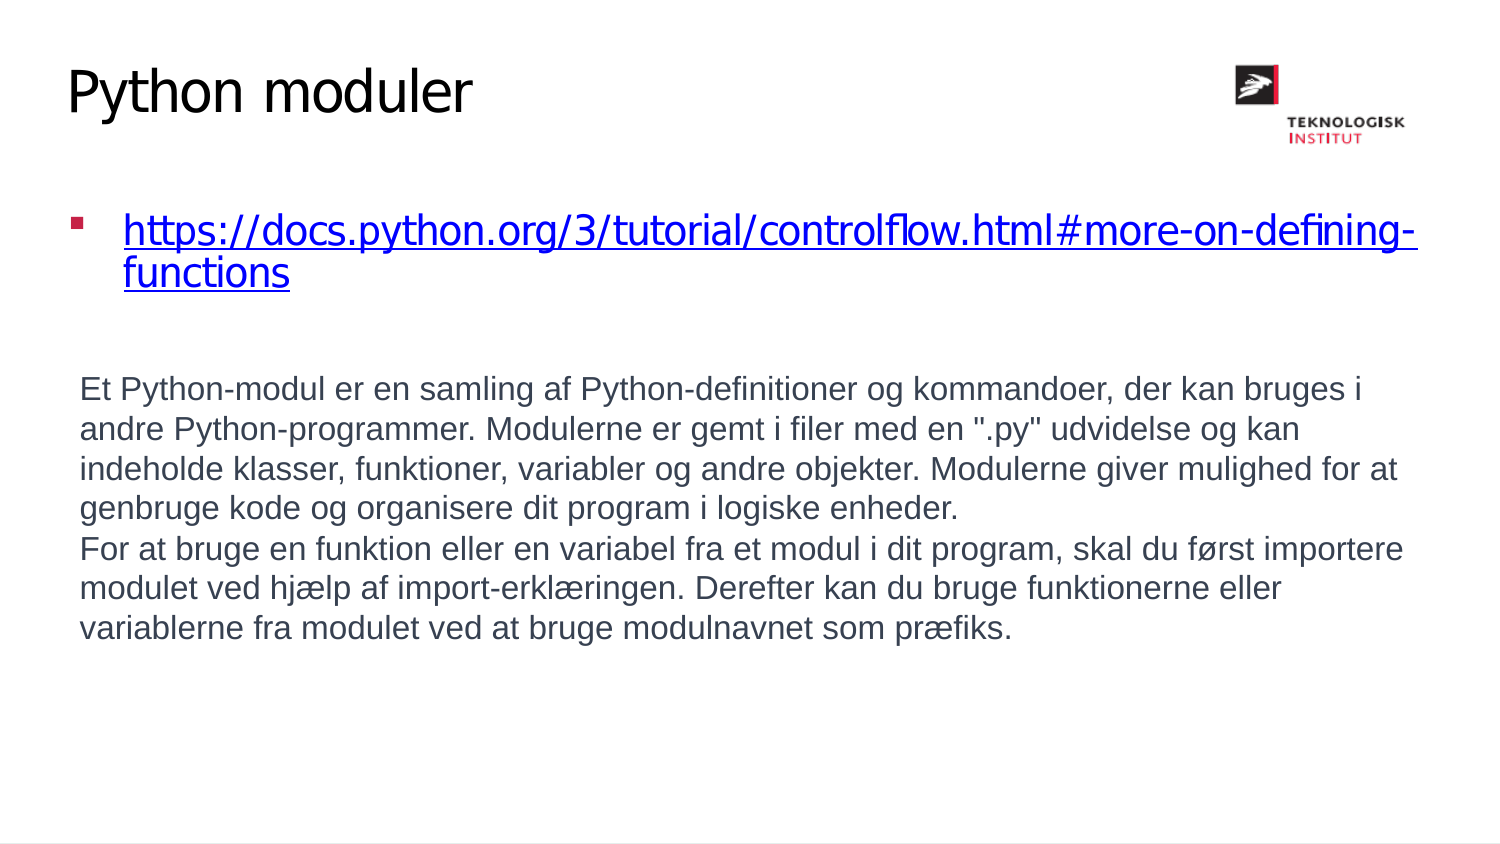

Python moduler
https://docs.python.org/3/tutorial/controlflow.html#more-on-defining-functions

Et Python-modul er en samling af Python-definitioner og kommandoer, der kan bruges i andre Python-programmer. Modulerne er gemt i filer med en ".py" udvidelse og kan indeholde klasser, funktioner, variabler og andre objekter. Modulerne giver mulighed for at genbruge kode og organisere dit program i logiske enheder.
For at bruge en funktion eller en variabel fra et modul i dit program, skal du først importere modulet ved hjælp af import-erklæringen. Derefter kan du bruge funktionerne eller variablerne fra modulet ved at bruge modulnavnet som præfiks.